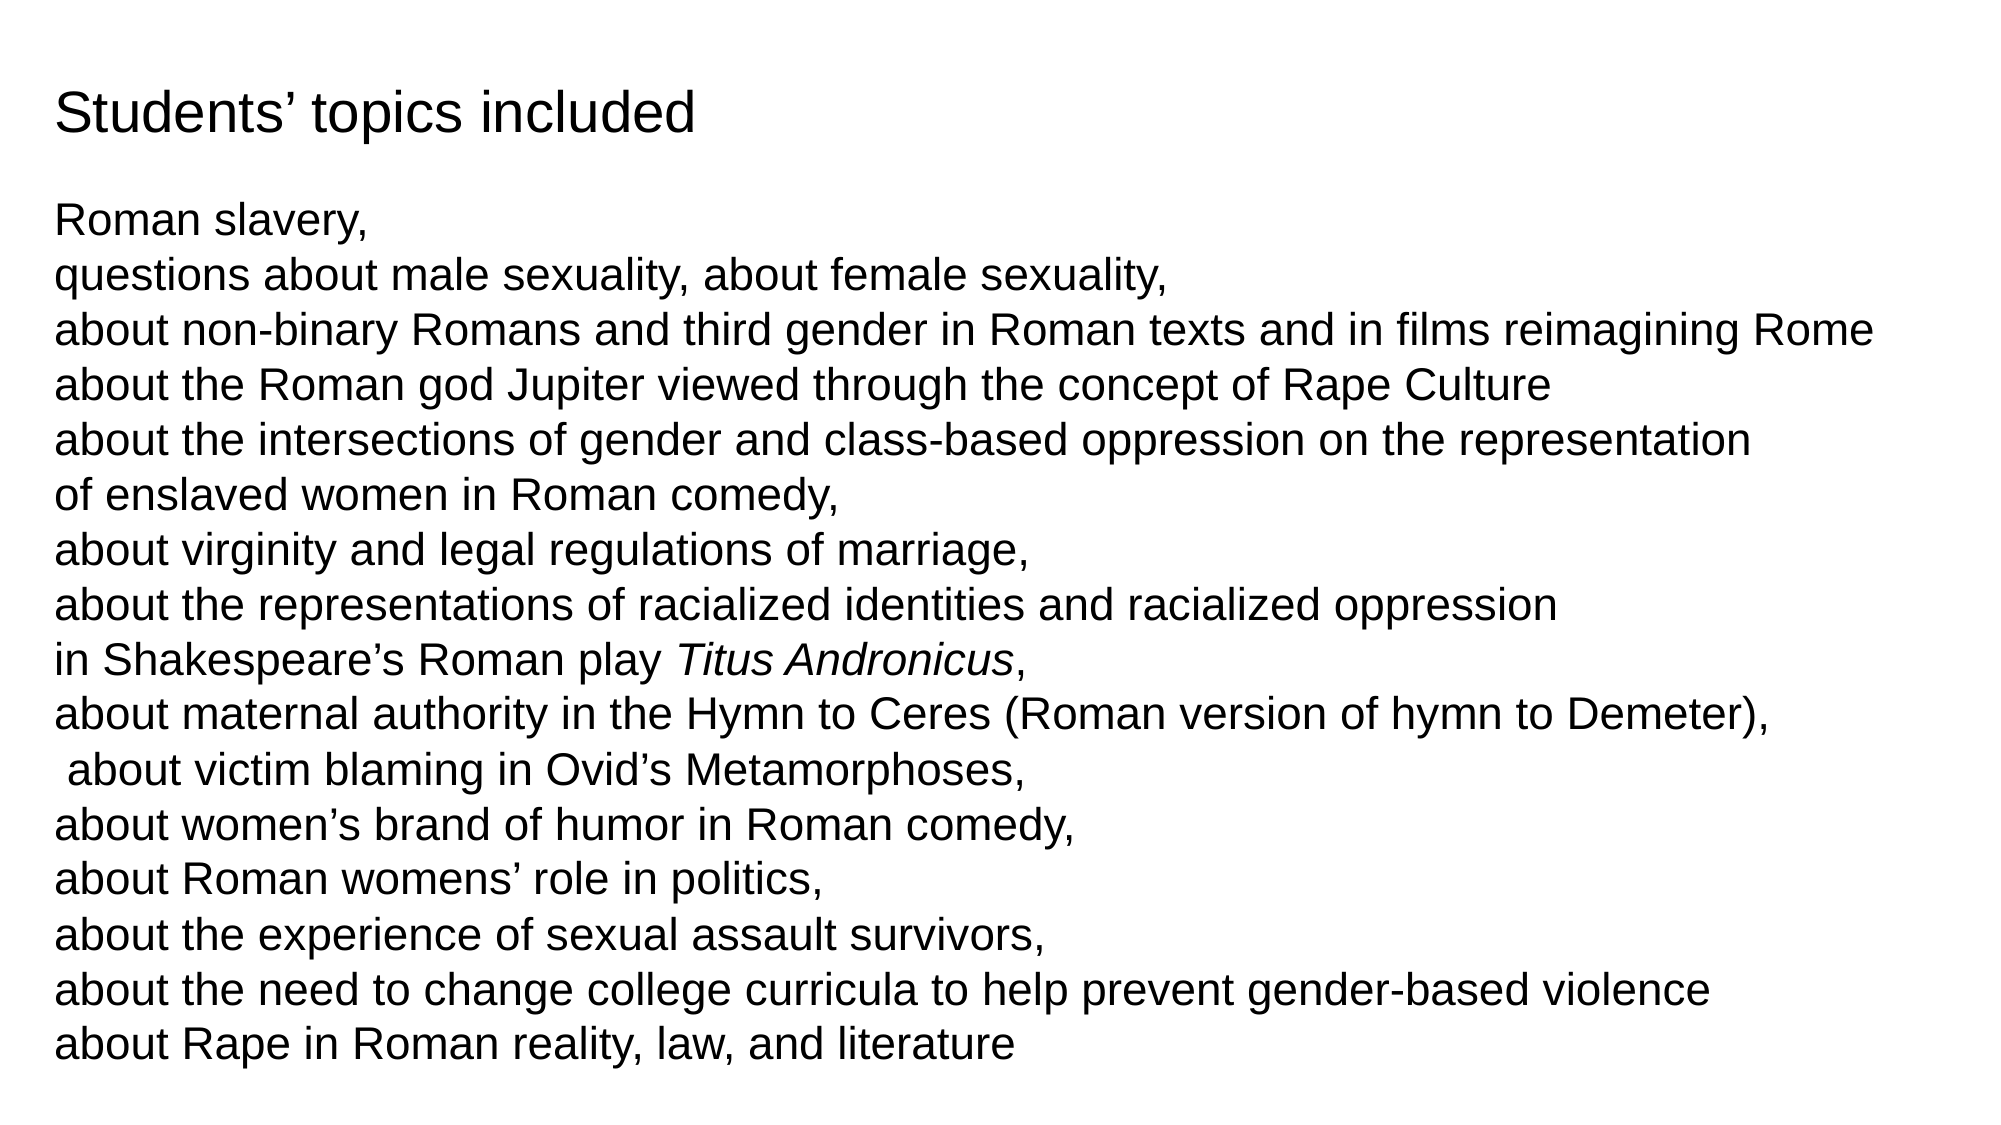

Students’ topics included

Roman slavery,
questions about male sexuality, about female sexuality,
about non-binary Romans and third gender in Roman texts and in films reimagining Rome
about the Roman god Jupiter viewed through the concept of Rape Culture
about the intersections of gender and class-based oppression on the representation
of enslaved women in Roman comedy,
about virginity and legal regulations of marriage,
about the representations of racialized identities and racialized oppression
in Shakespeare’s Roman play Titus Andronicus,
about maternal authority in the Hymn to Ceres (Roman version of hymn to Demeter),
 about victim blaming in Ovid’s Metamorphoses,
about women’s brand of humor in Roman comedy,
about Roman womens’ role in politics,
about the experience of sexual assault survivors,
about the need to change college curricula to help prevent gender-based violence
about Rape in Roman reality, law, and literature